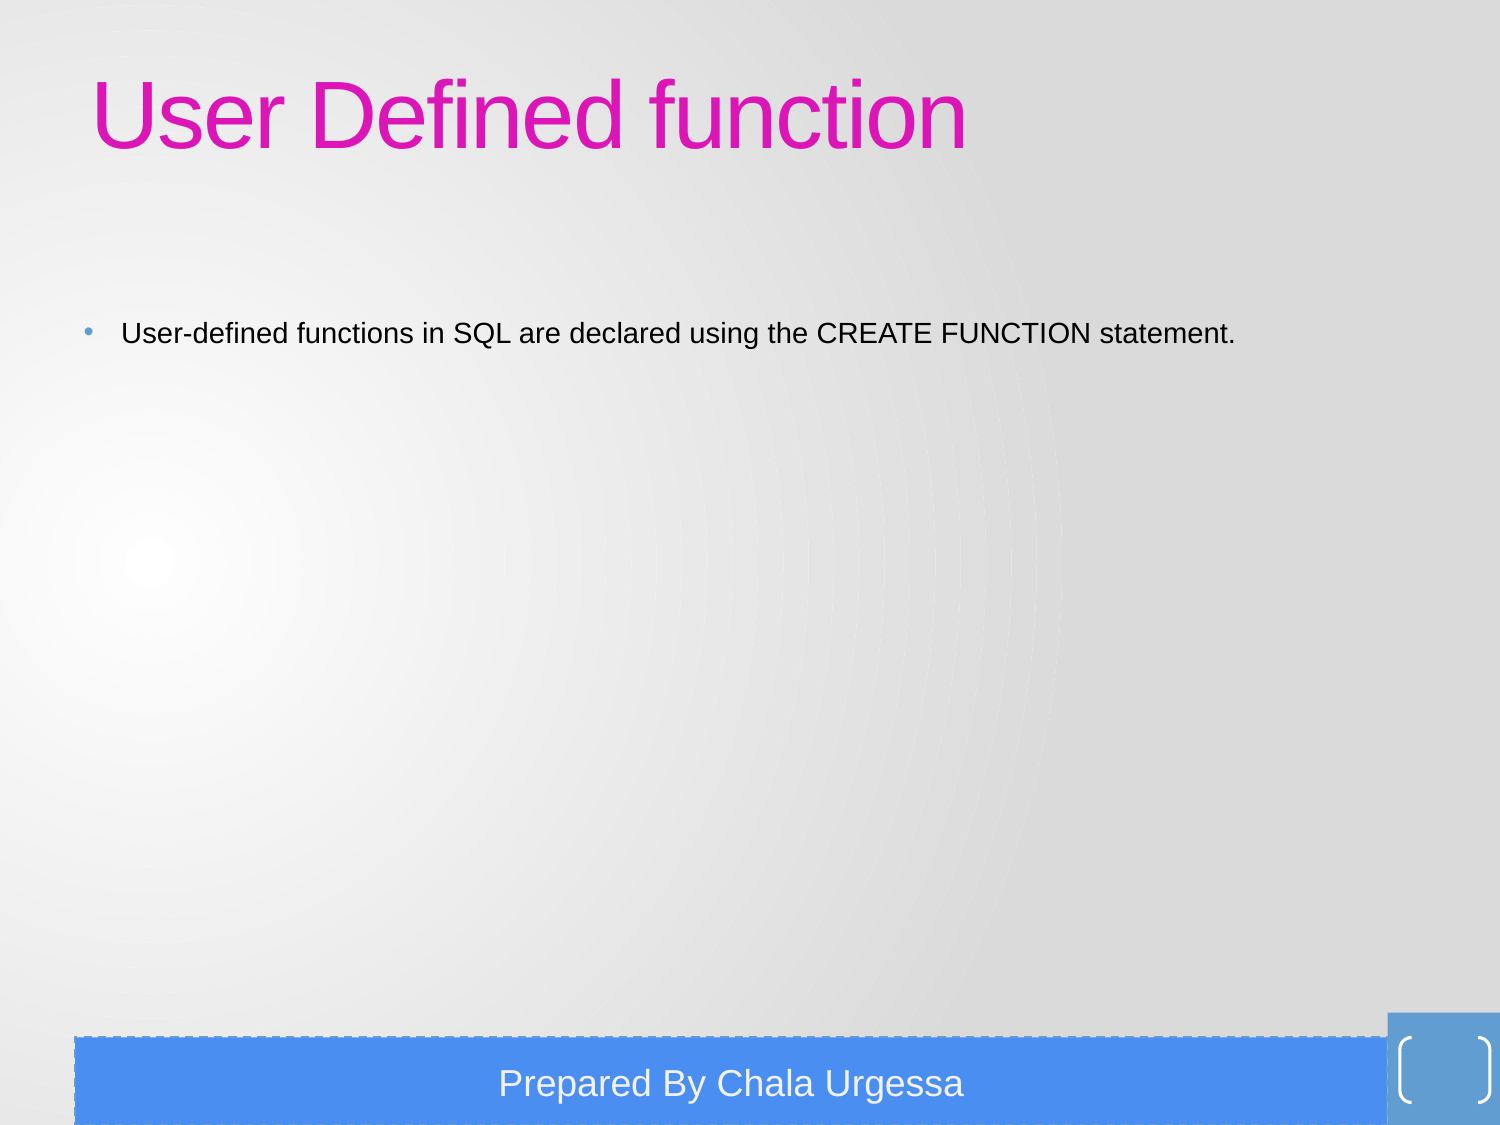

# User Defined function

User-defined functions in SQL are declared using the CREATE FUNCTION statement.
73